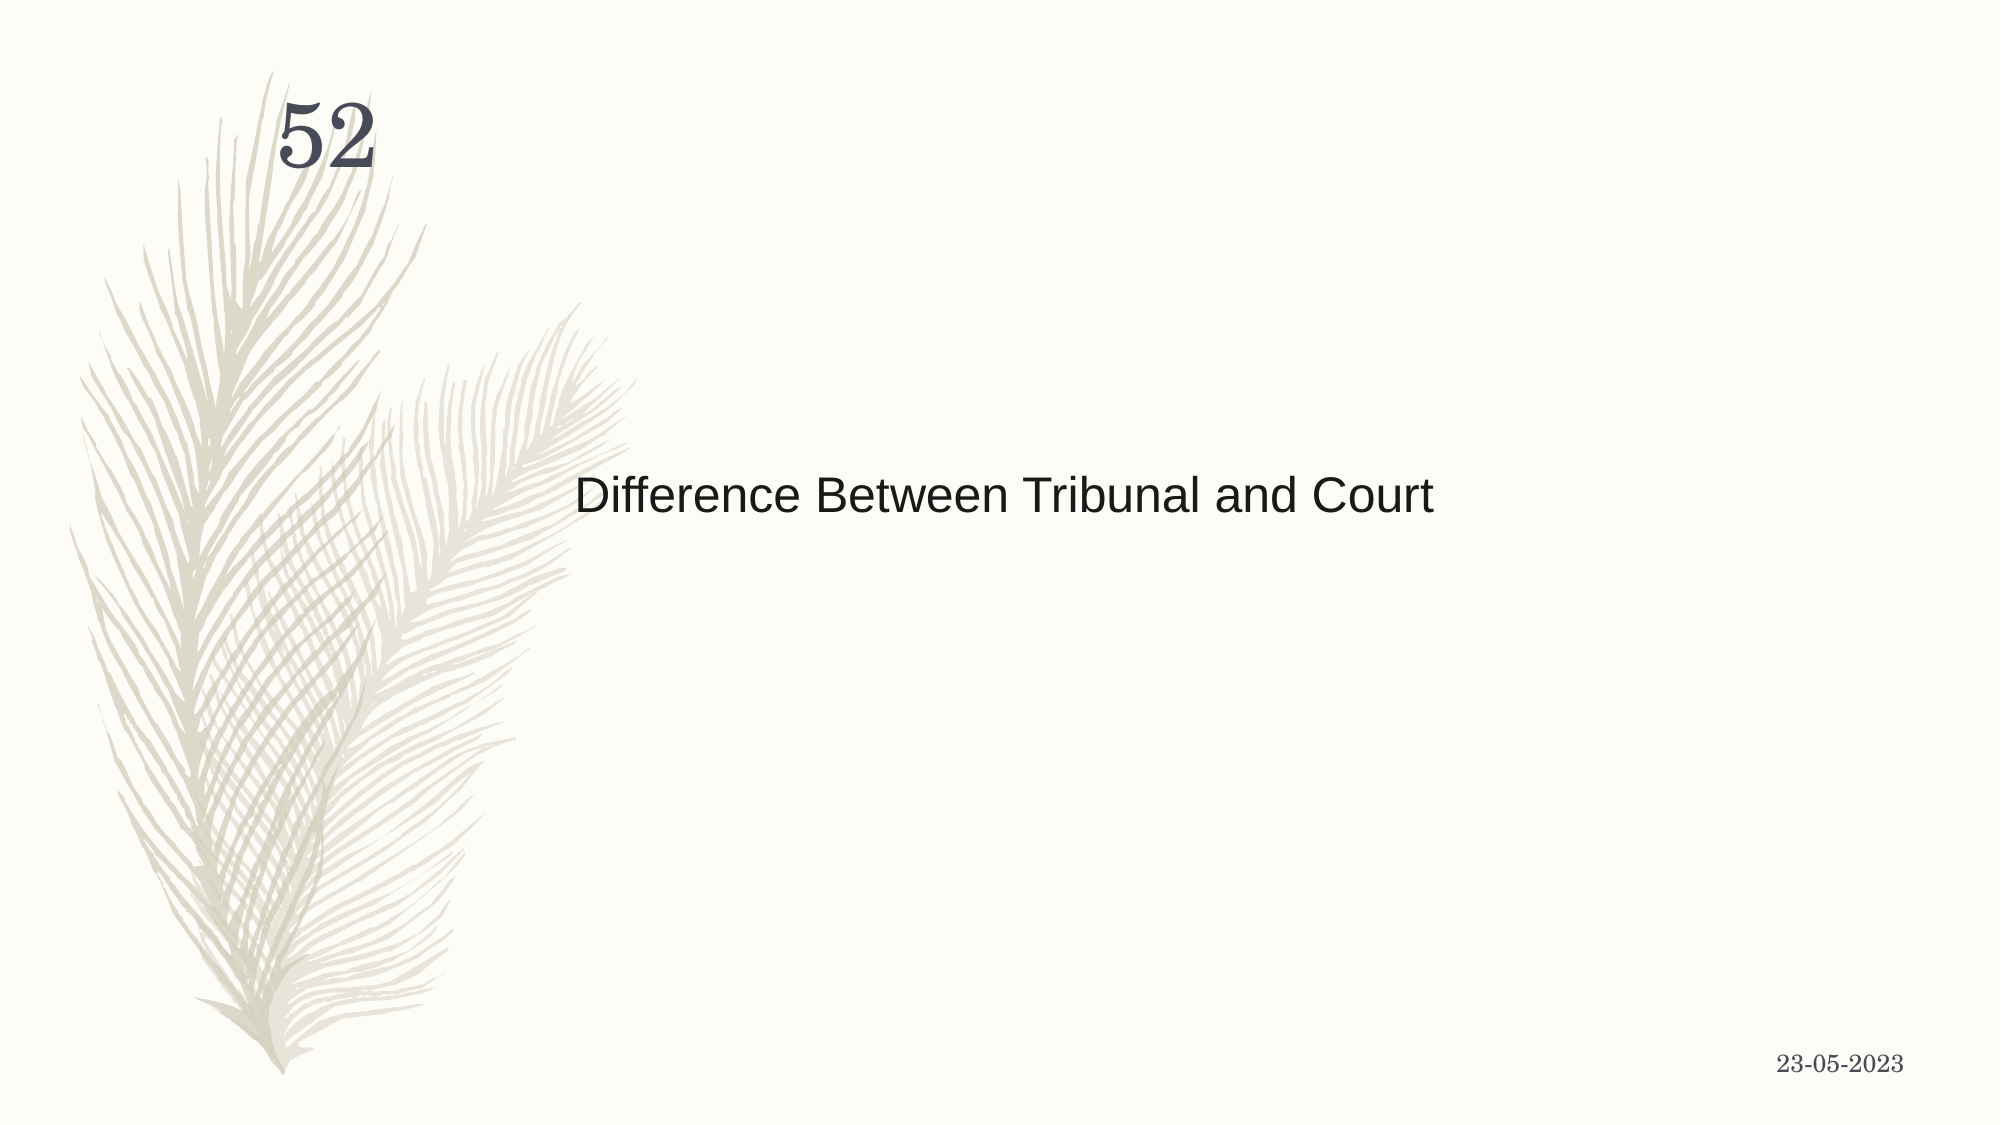

52
Difference Between Tribunal and Court
23-05-2023